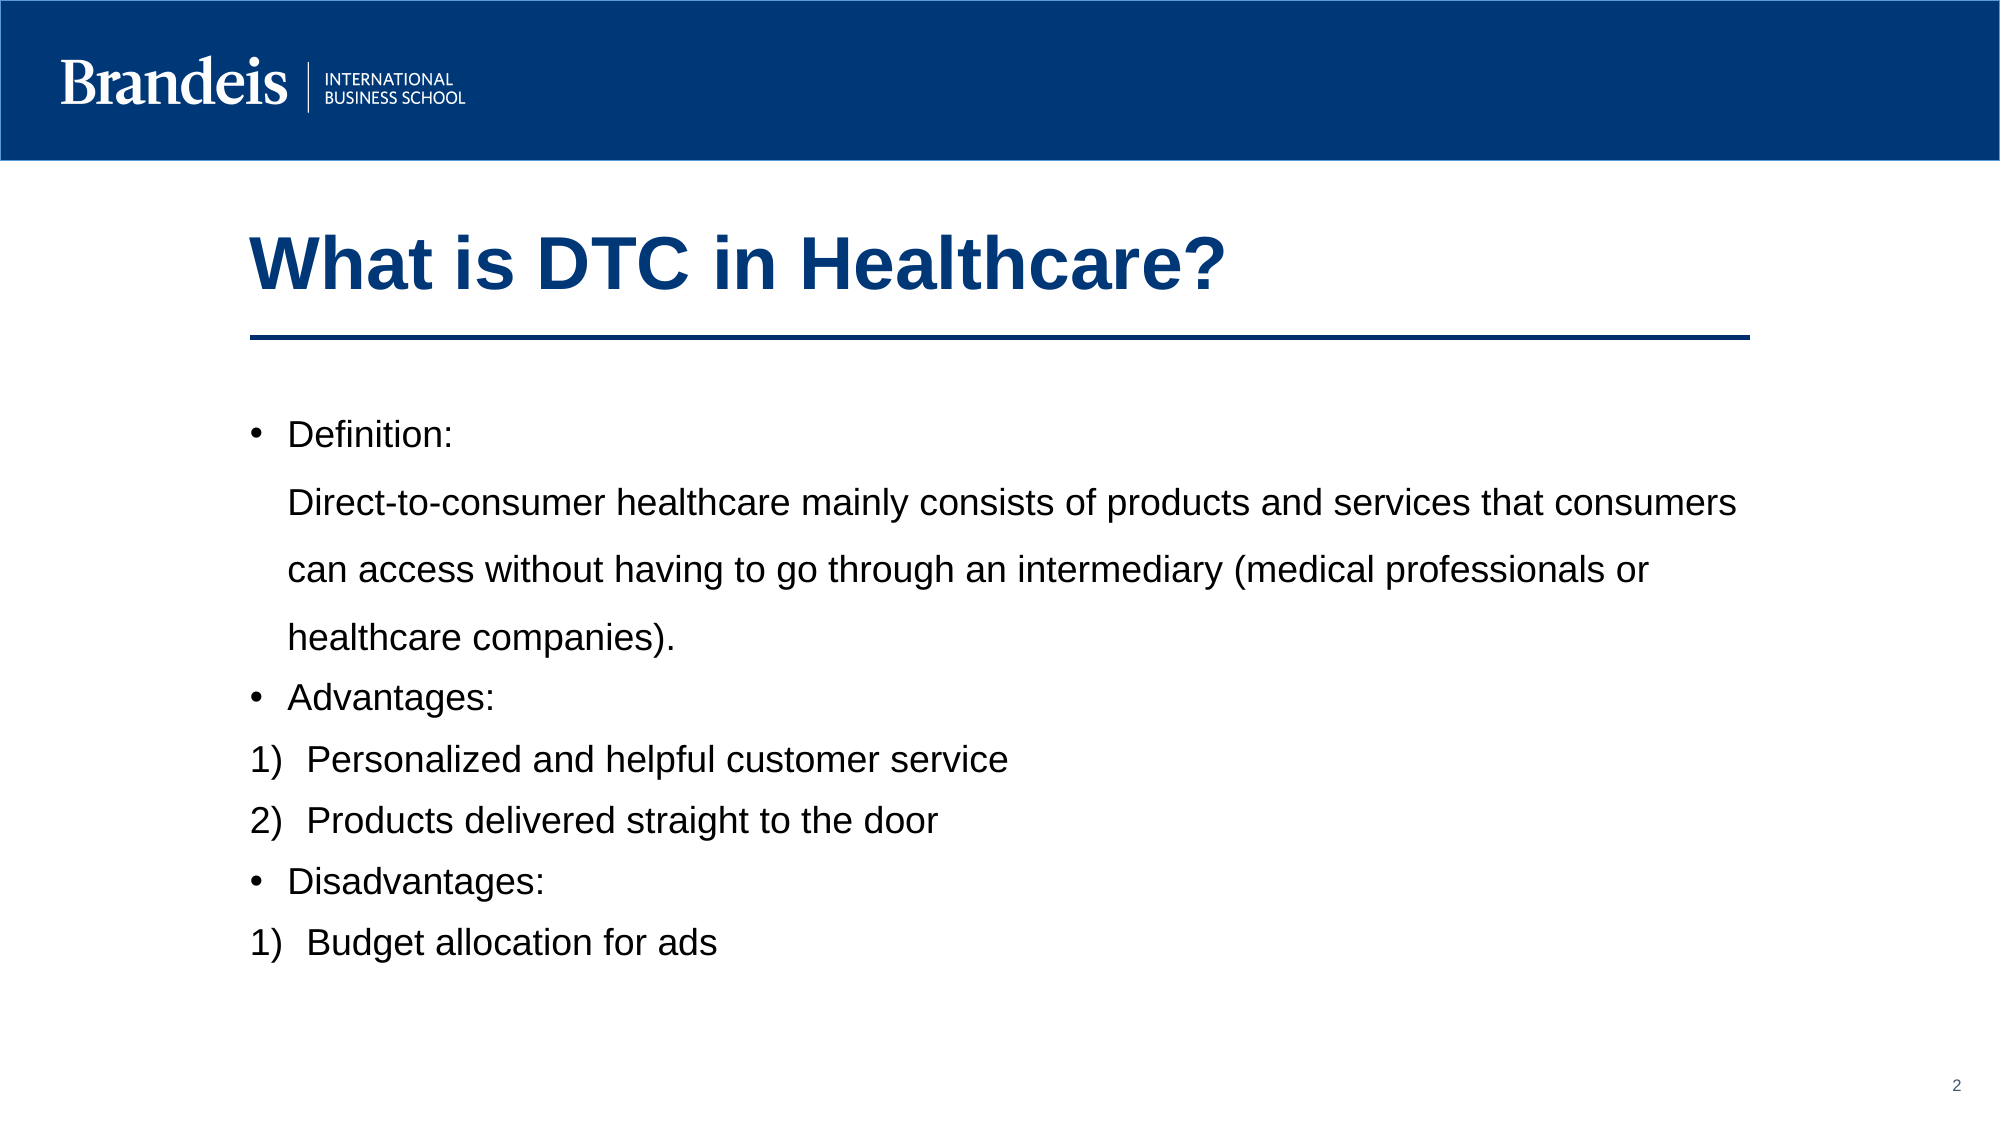

What is DTC in Healthcare?

Definition:
Direct-to-consumer healthcare mainly consists of products and services that consumers can access without having to go through an intermediary (medical professionals or healthcare companies).
Advantages:
Personalized and helpful customer service
Products delivered straight to the door
Disadvantages:
Budget allocation for ads